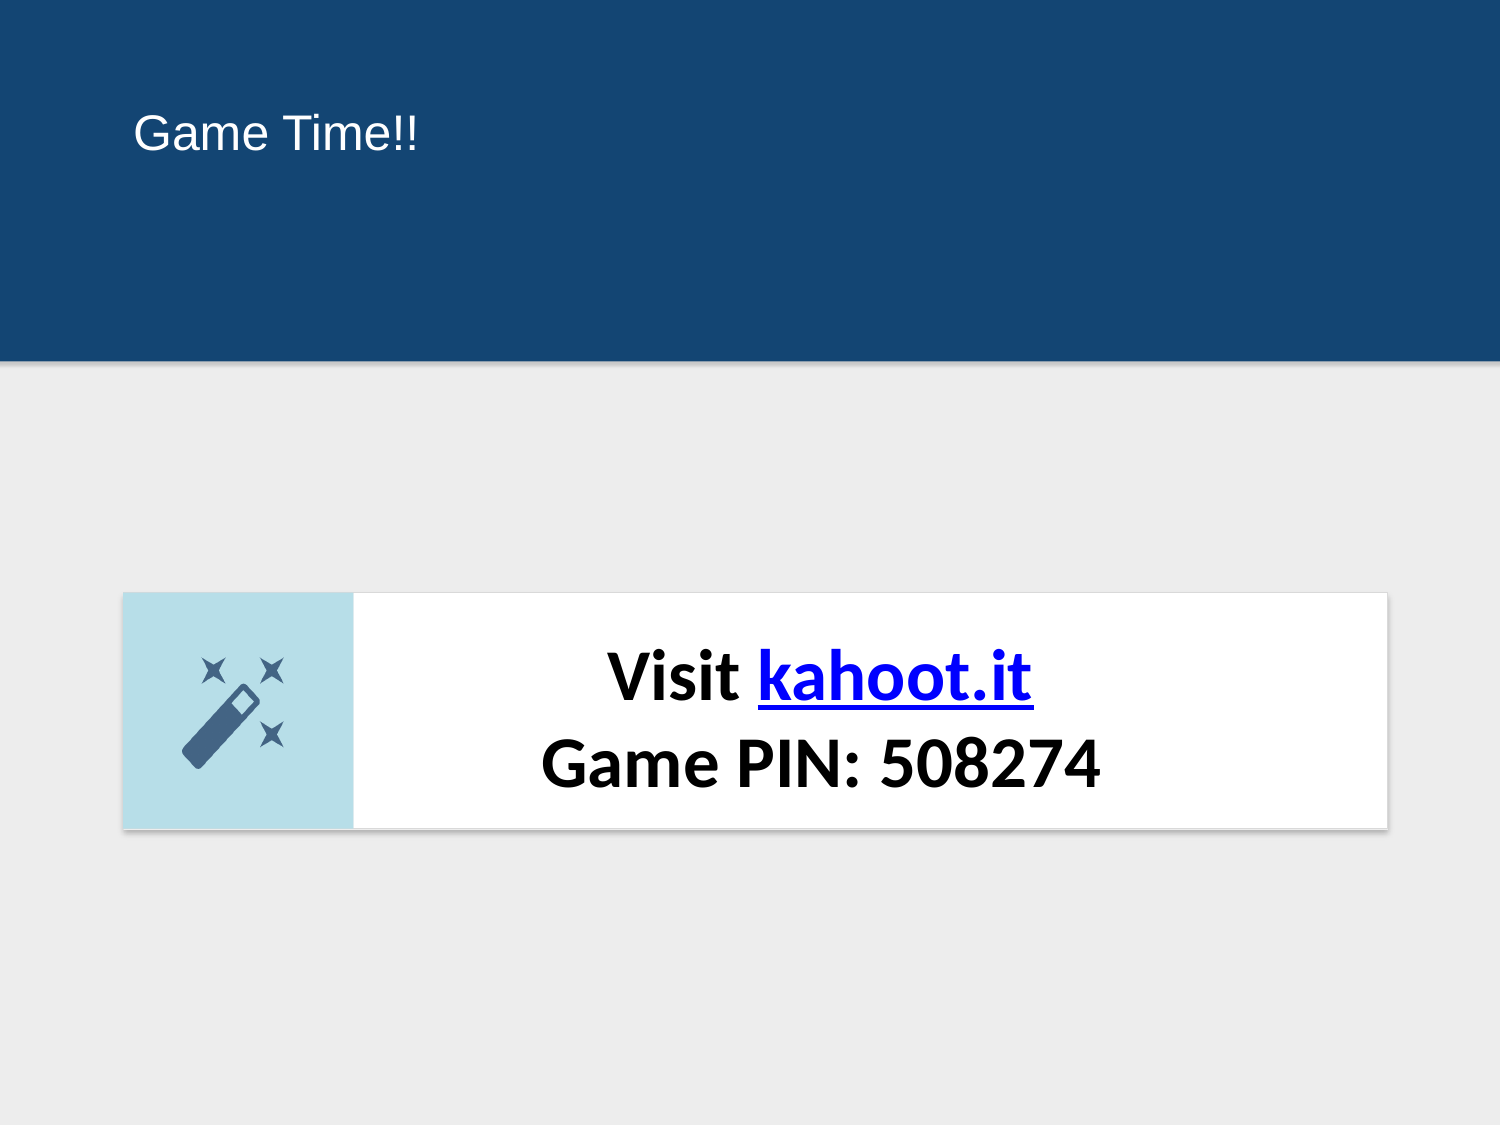

Game Time!!

    Visit kahoot.it
Game PIN: 508274